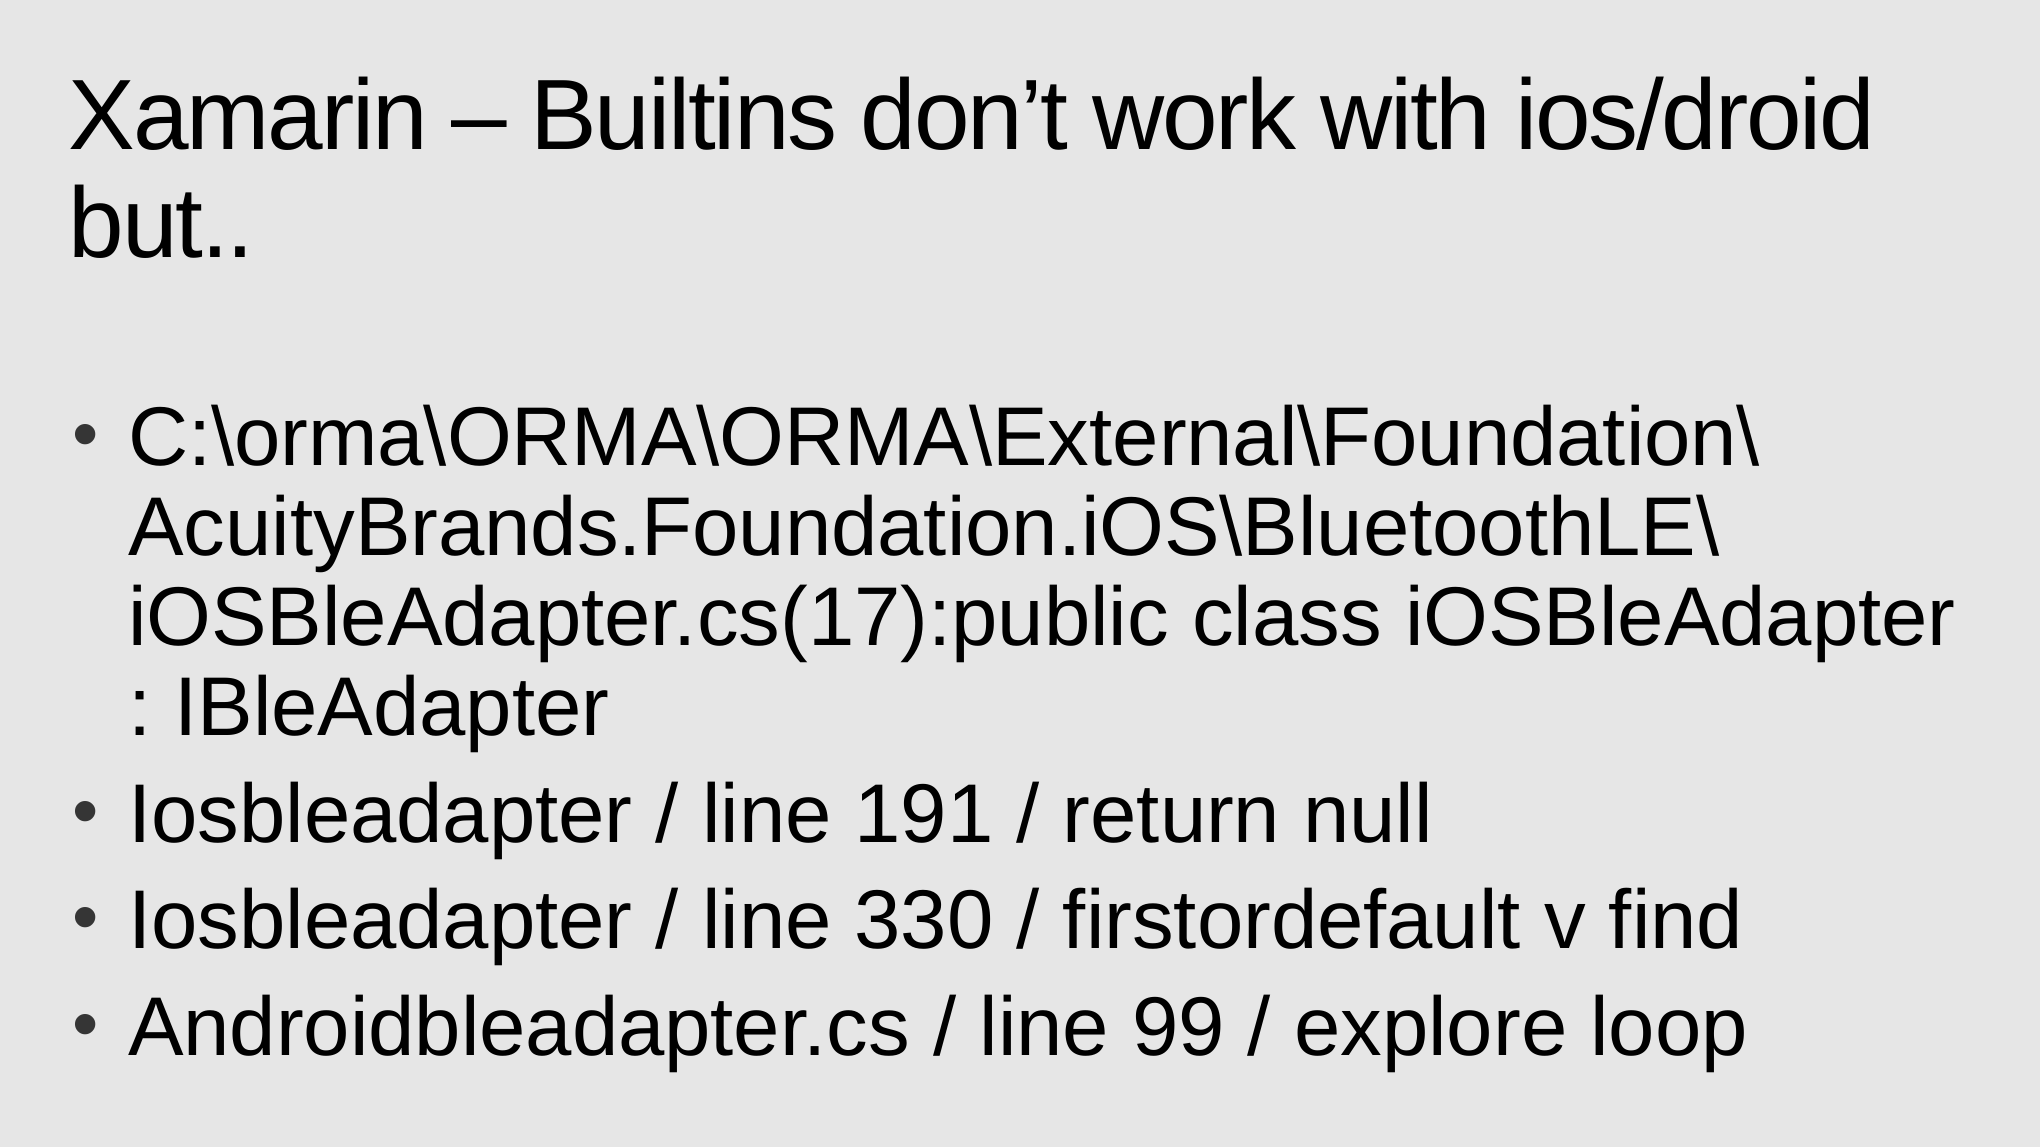

# Xamarin – Builtins don’t work with ios/droid but..
C:\orma\ORMA\ORMA\External\Foundation\AcuityBrands.Foundation.iOS\BluetoothLE\iOSBleAdapter.cs(17):public class iOSBleAdapter : IBleAdapter
Iosbleadapter / line 191 / return null
Iosbleadapter / line 330 / firstordefault v find
Androidbleadapter.cs / line 99 / explore loop